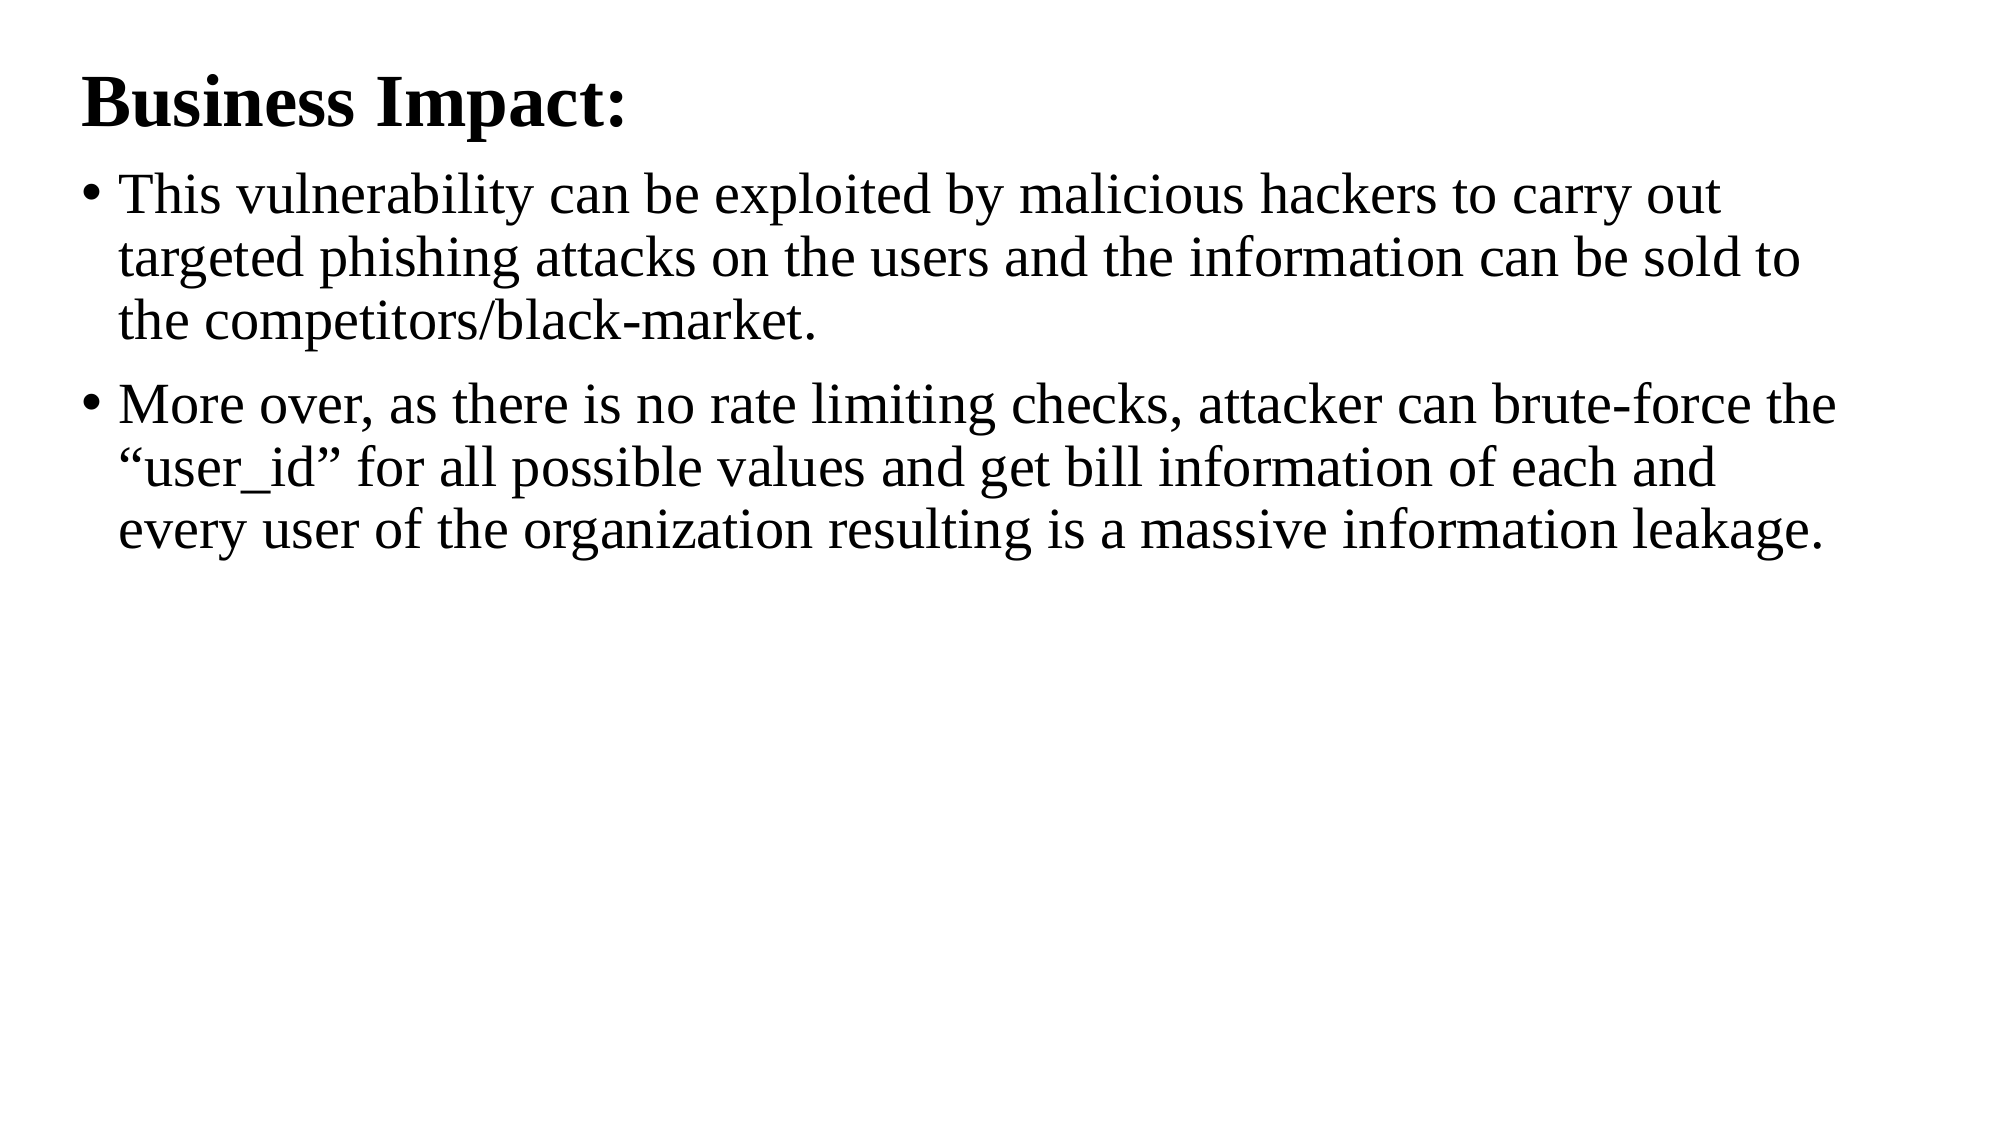

Business Impact:
This vulnerability can be exploited by malicious hackers to carry out targeted phishing attacks on the users and the information can be sold to the competitors/black-market.
More over, as there is no rate limiting checks, attacker can brute-force the “user_id” for all possible values and get bill information of each and every user of the organization resulting is a massive information leakage.